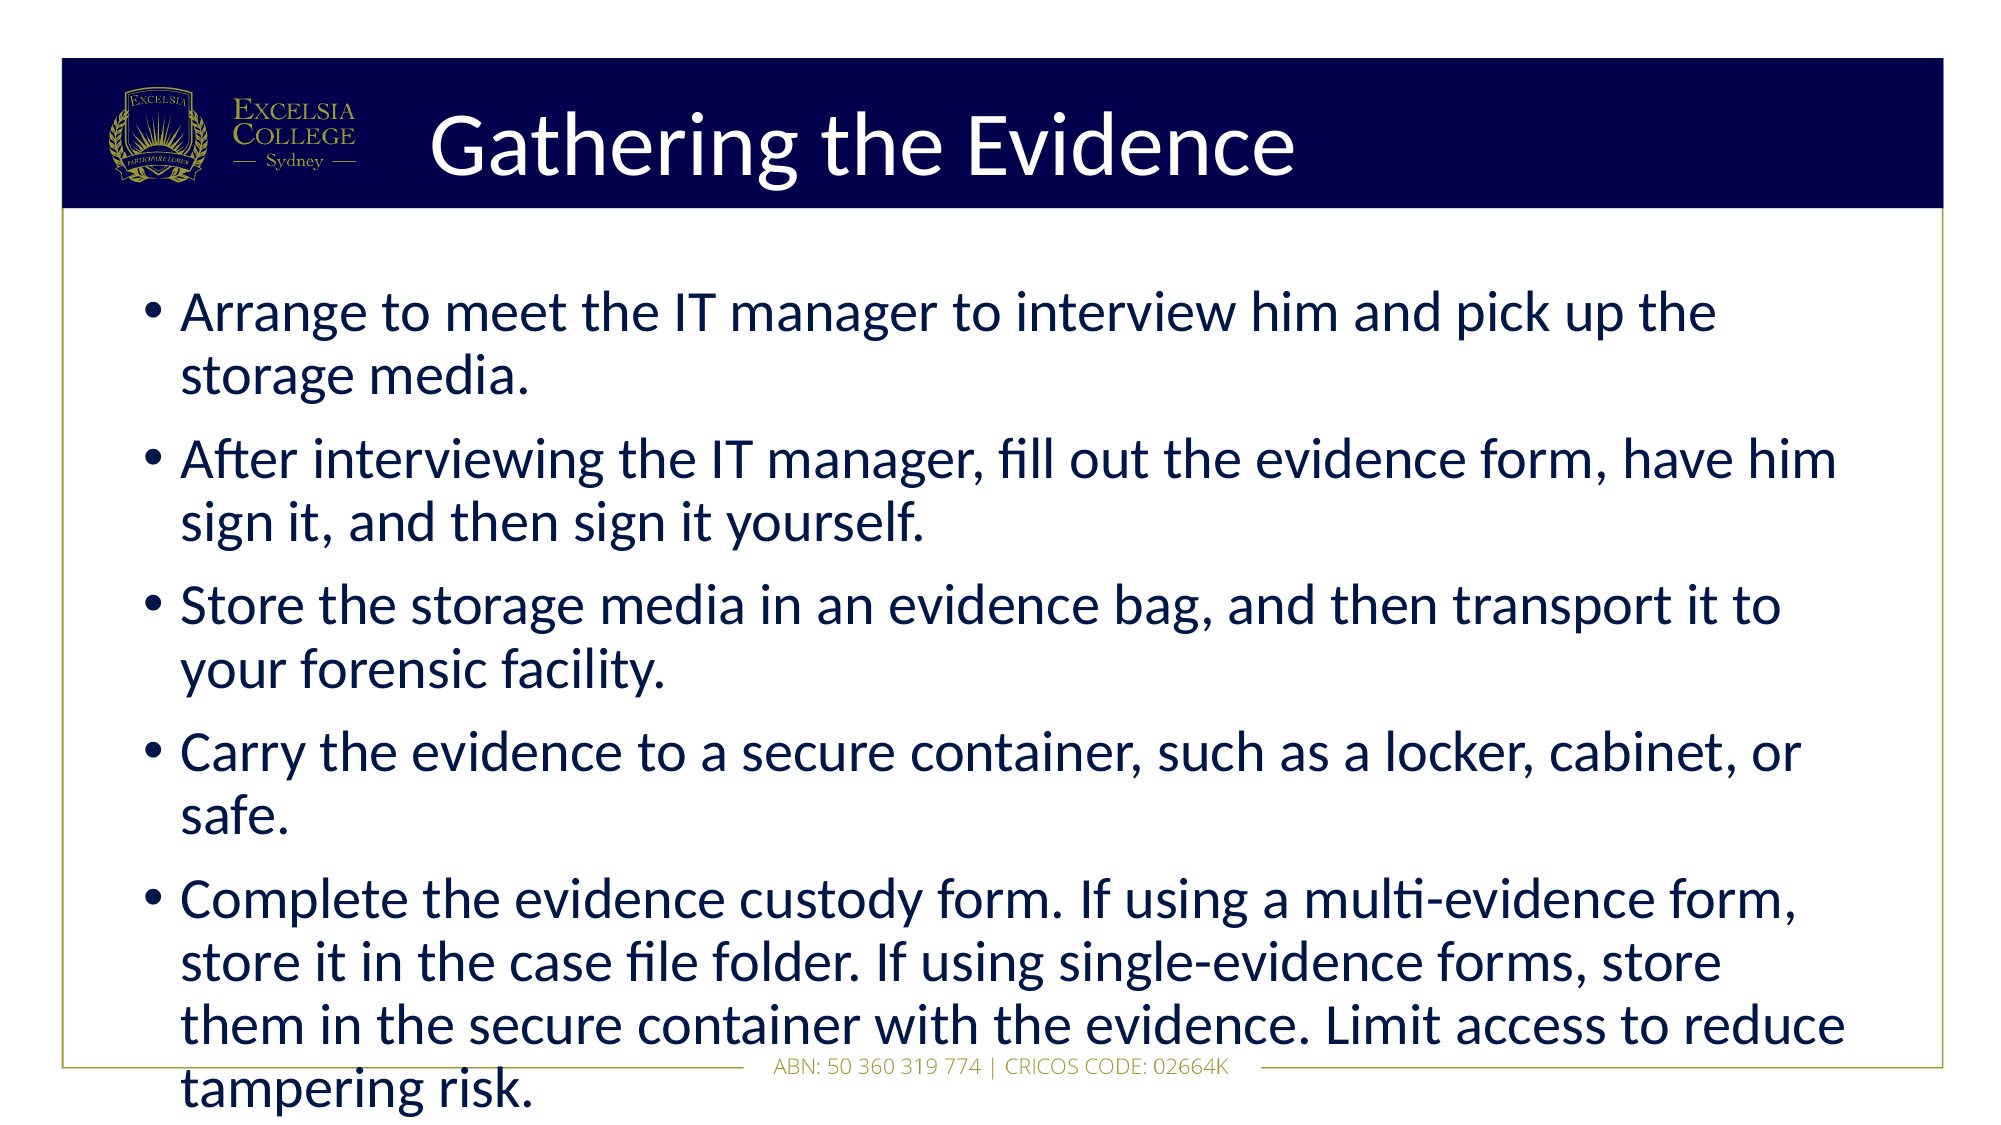

# Gathering the Evidence
Arrange to meet the IT manager to interview him and pick up the storage media.
After interviewing the IT manager, fill out the evidence form, have him sign it, and then sign it yourself.
Store the storage media in an evidence bag, and then transport it to your forensic facility.
Carry the evidence to a secure container, such as a locker, cabinet, or safe.
Complete the evidence custody form. If using a multi-evidence form, store it in the case file folder. If using single-evidence forms, store them in the secure container with the evidence. Limit access to reduce tampering risk.
Secure the evidence by locking the container.